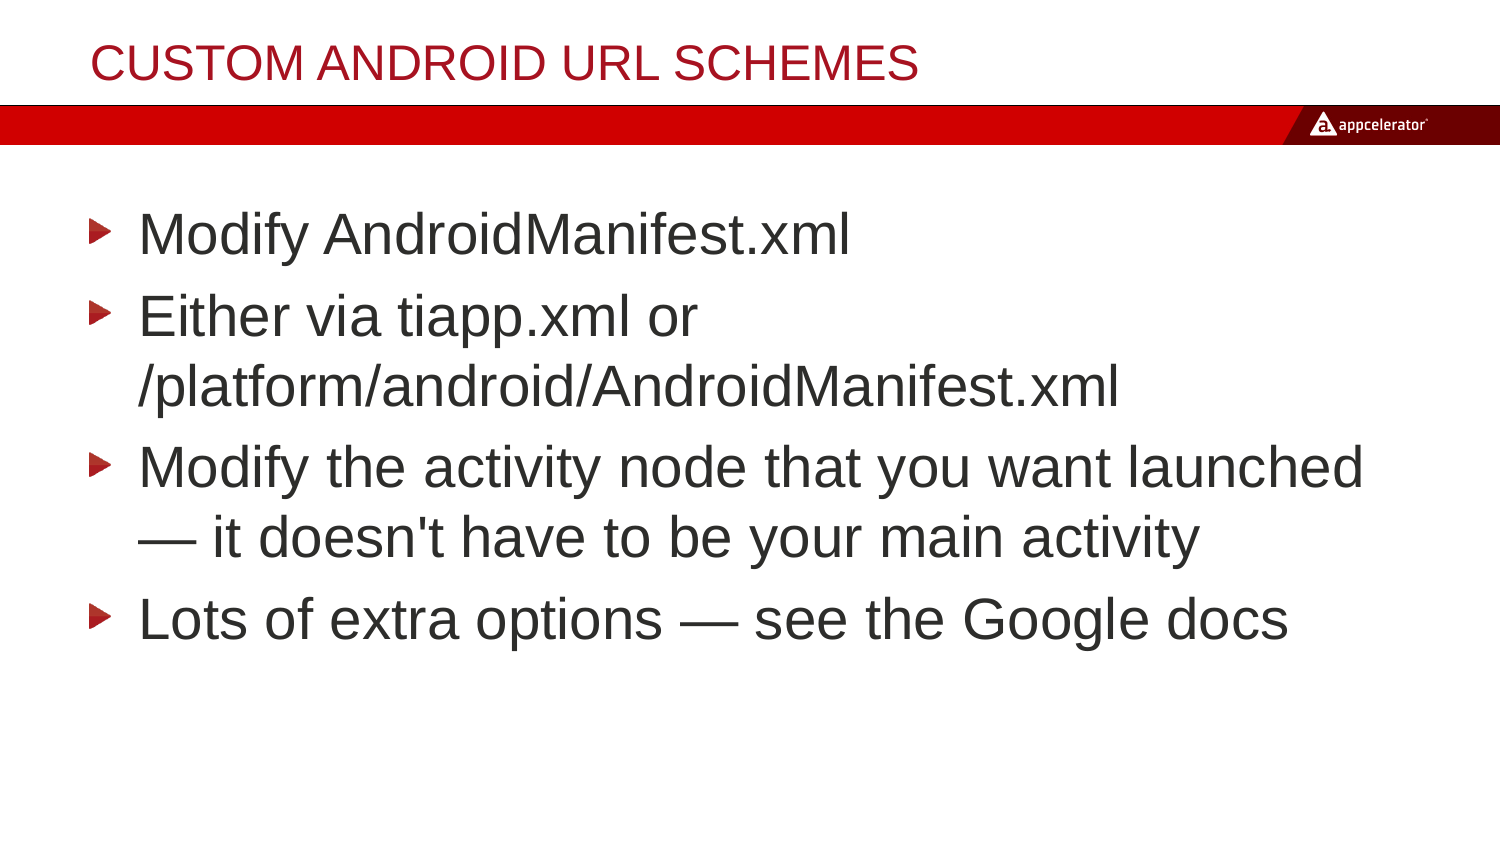

# Custom Android URL Schemes
Modify AndroidManifest.xml
Either via tiapp.xml or /platform/android/AndroidManifest.xml
Modify the activity node that you want launched — it doesn't have to be your main activity
Lots of extra options — see the Google docs